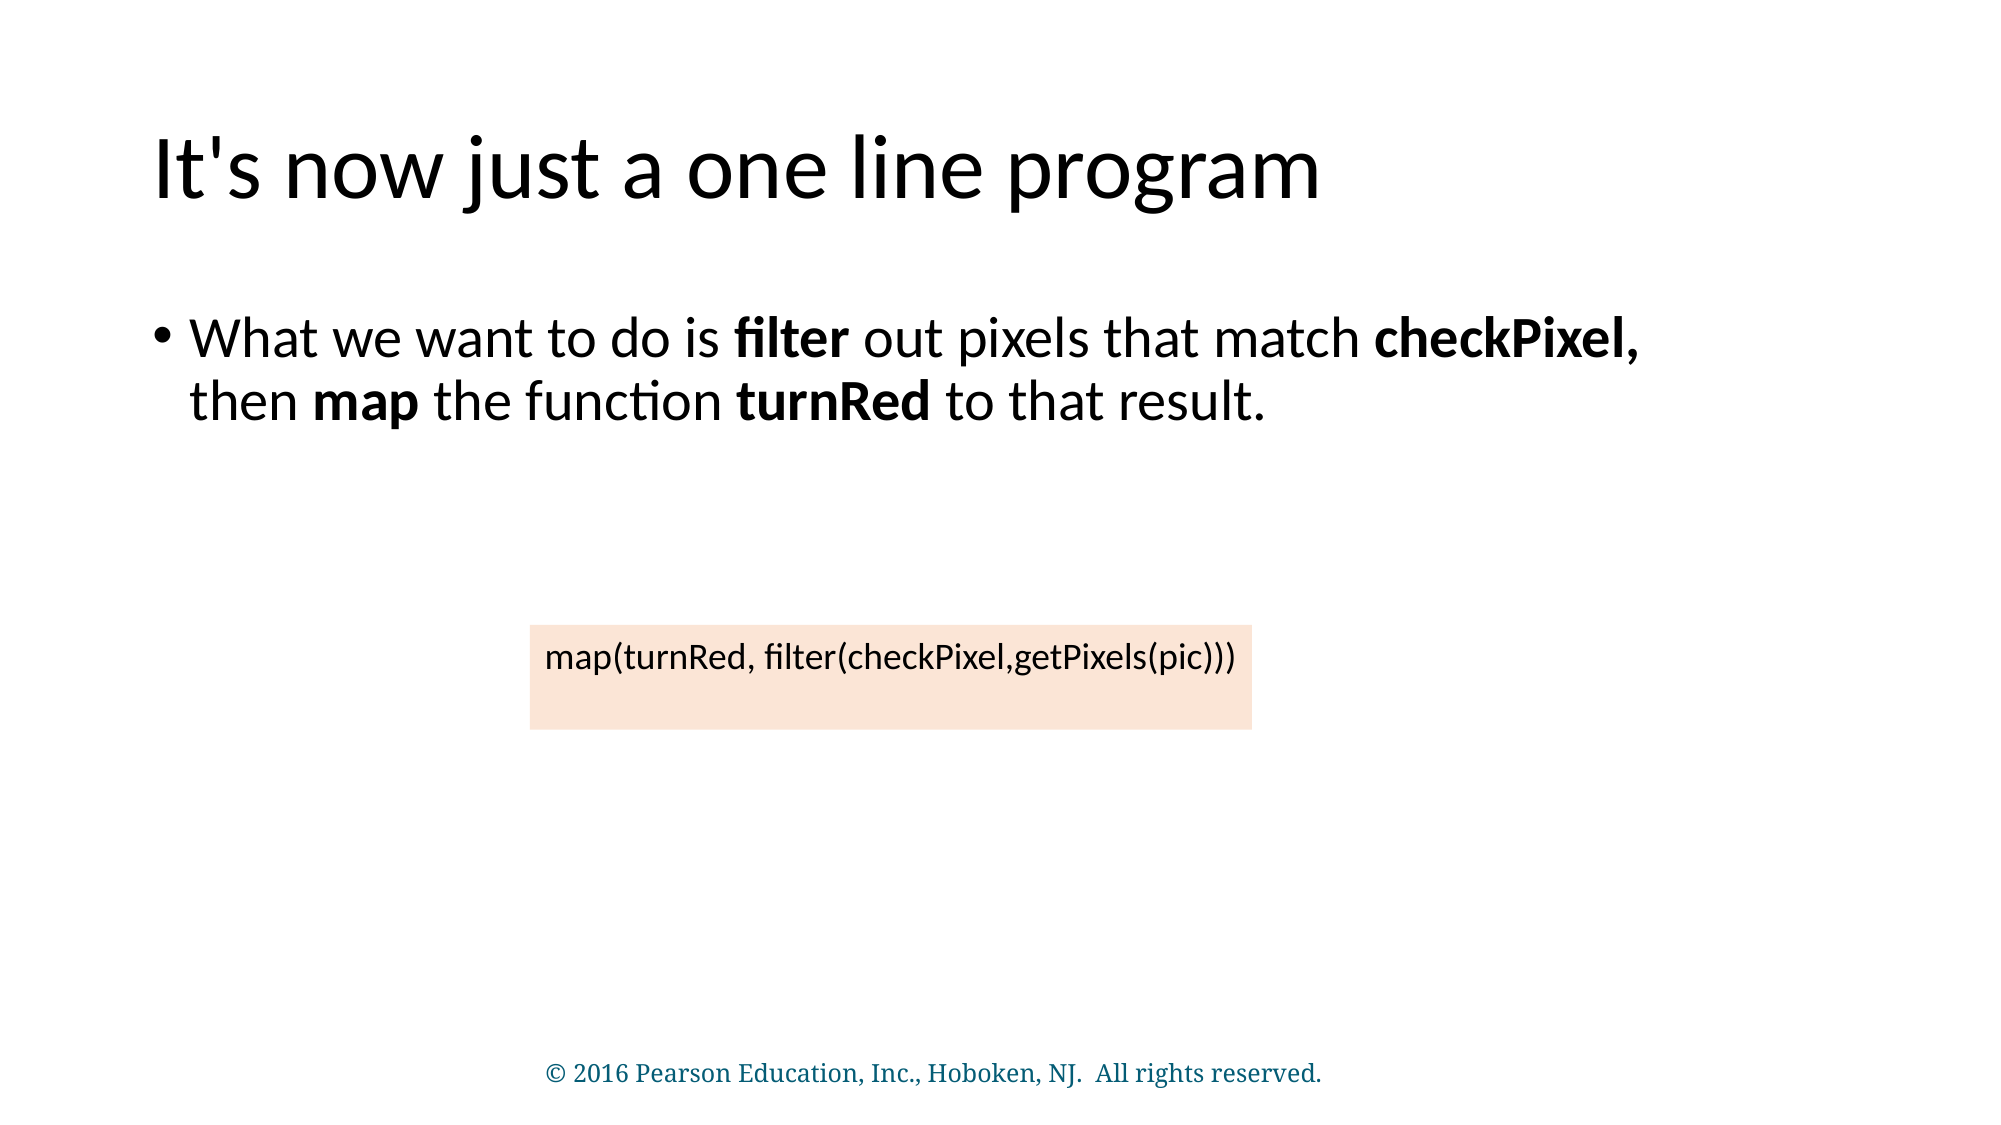

# It's now just a one line program
What we want to do is filter out pixels that match checkPixel,
then map the function turnRed to that result.

map(turnRed, filter(checkPixel,getPixels(pic)))

© 2016 Pearson Education, Inc., Hoboken, NJ.  All rights reserved.